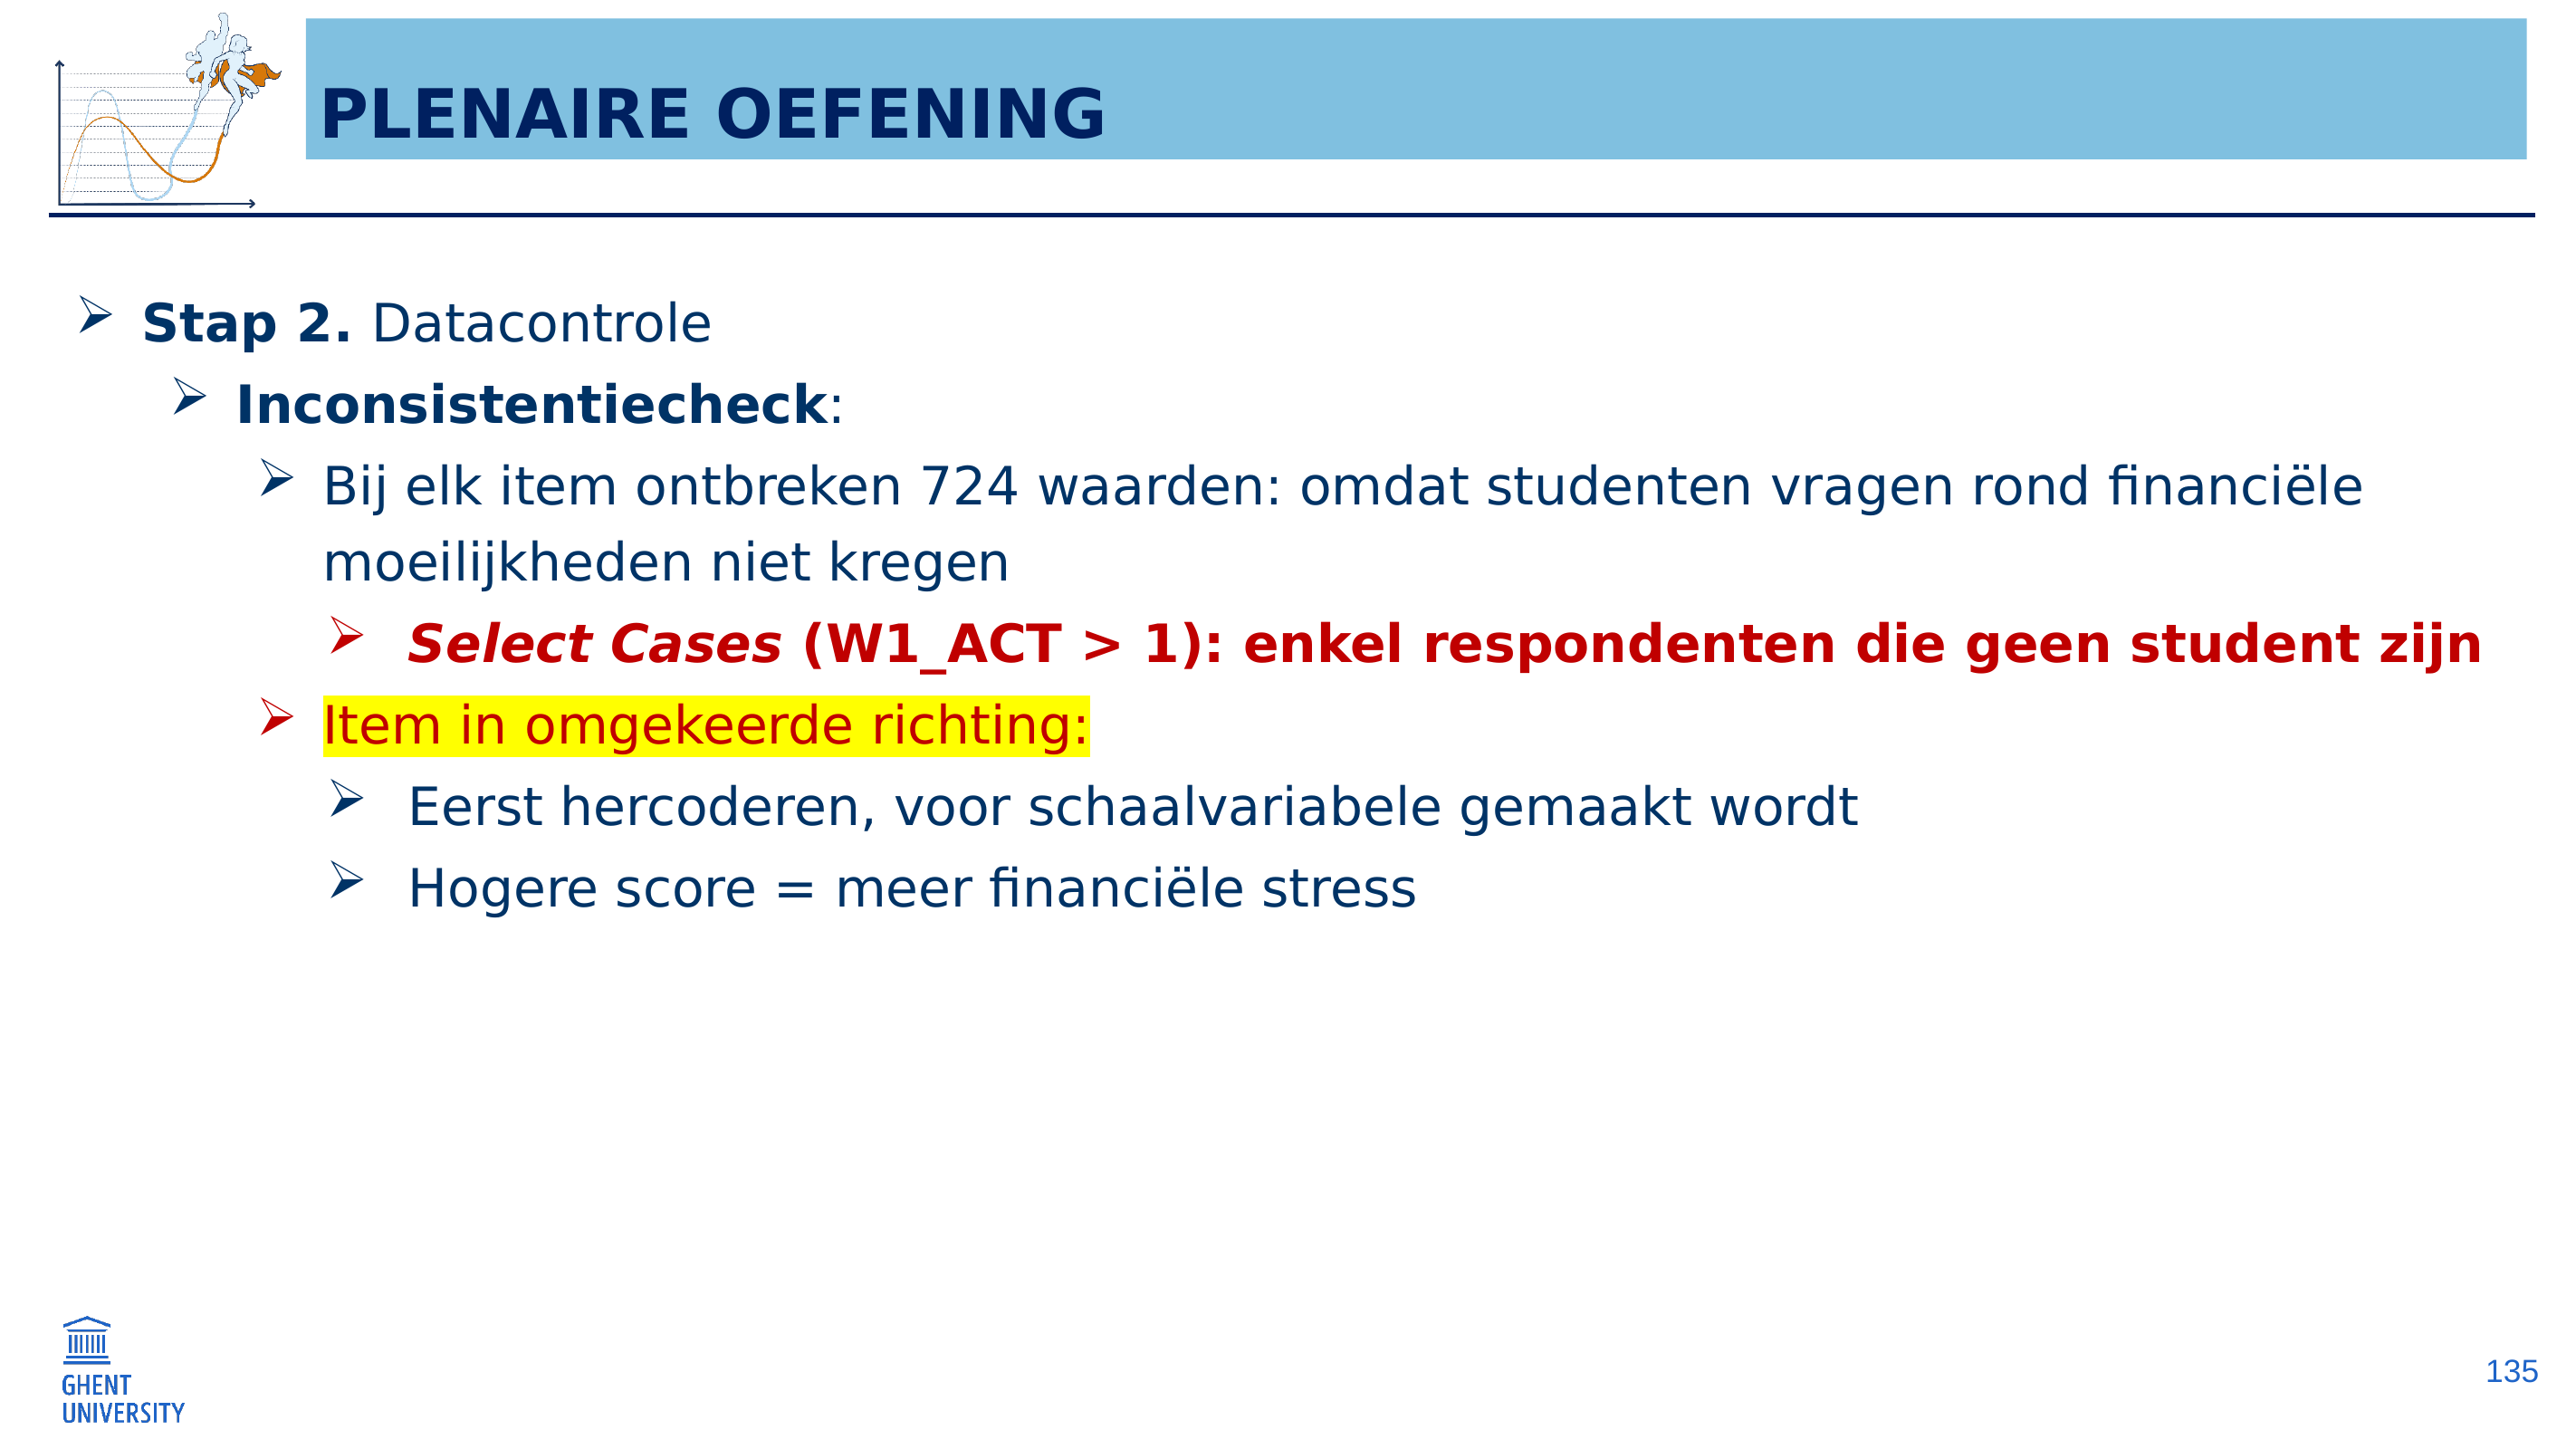

# Plenaire oefening
Stap 2. Datacontrole
Inconsistentiecheck:
Bij elk item ontbreken 724 waarden: omdat studenten vragen rond financiële moeilijkheden niet kregen
Select Cases (W1_ACT > 1): enkel respondenten die geen student zijn
Item in omgekeerde richting:
Eerst hercoderen, voor schaalvariabele gemaakt wordt
Hogere score = meer financiële stress

135